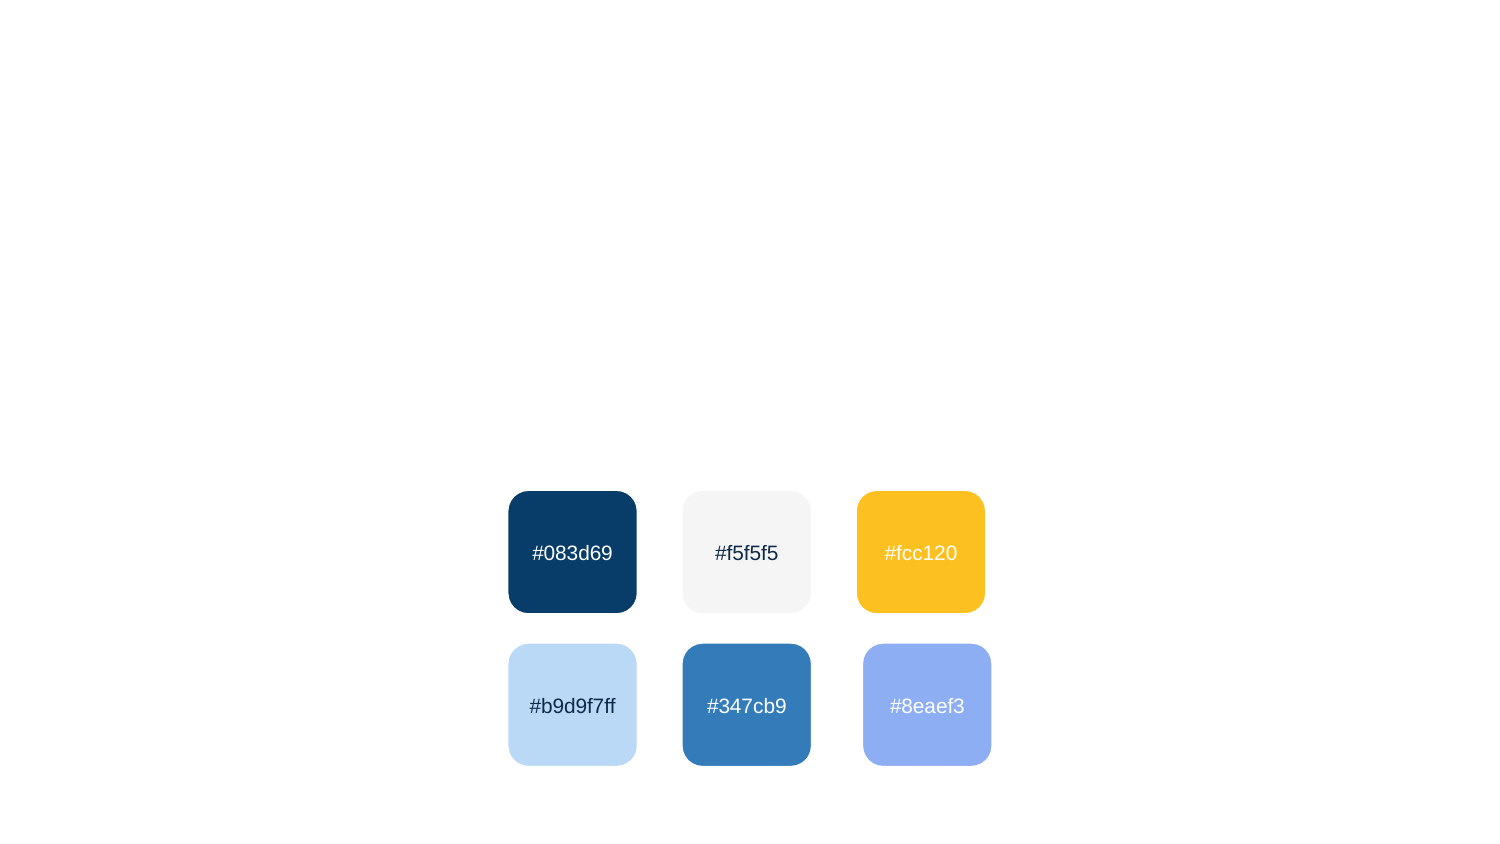

# Fonts & colors used
This presentation has been made using the following fonts:
Raleway
(https://fonts.google.com/specimen/Raleway)

Lato
(https://fonts.google.com/specimen/Lato)

#083d69
#f5f5f5
#fcc120

#b9d9f7ff
#347cb9
#8eaef3